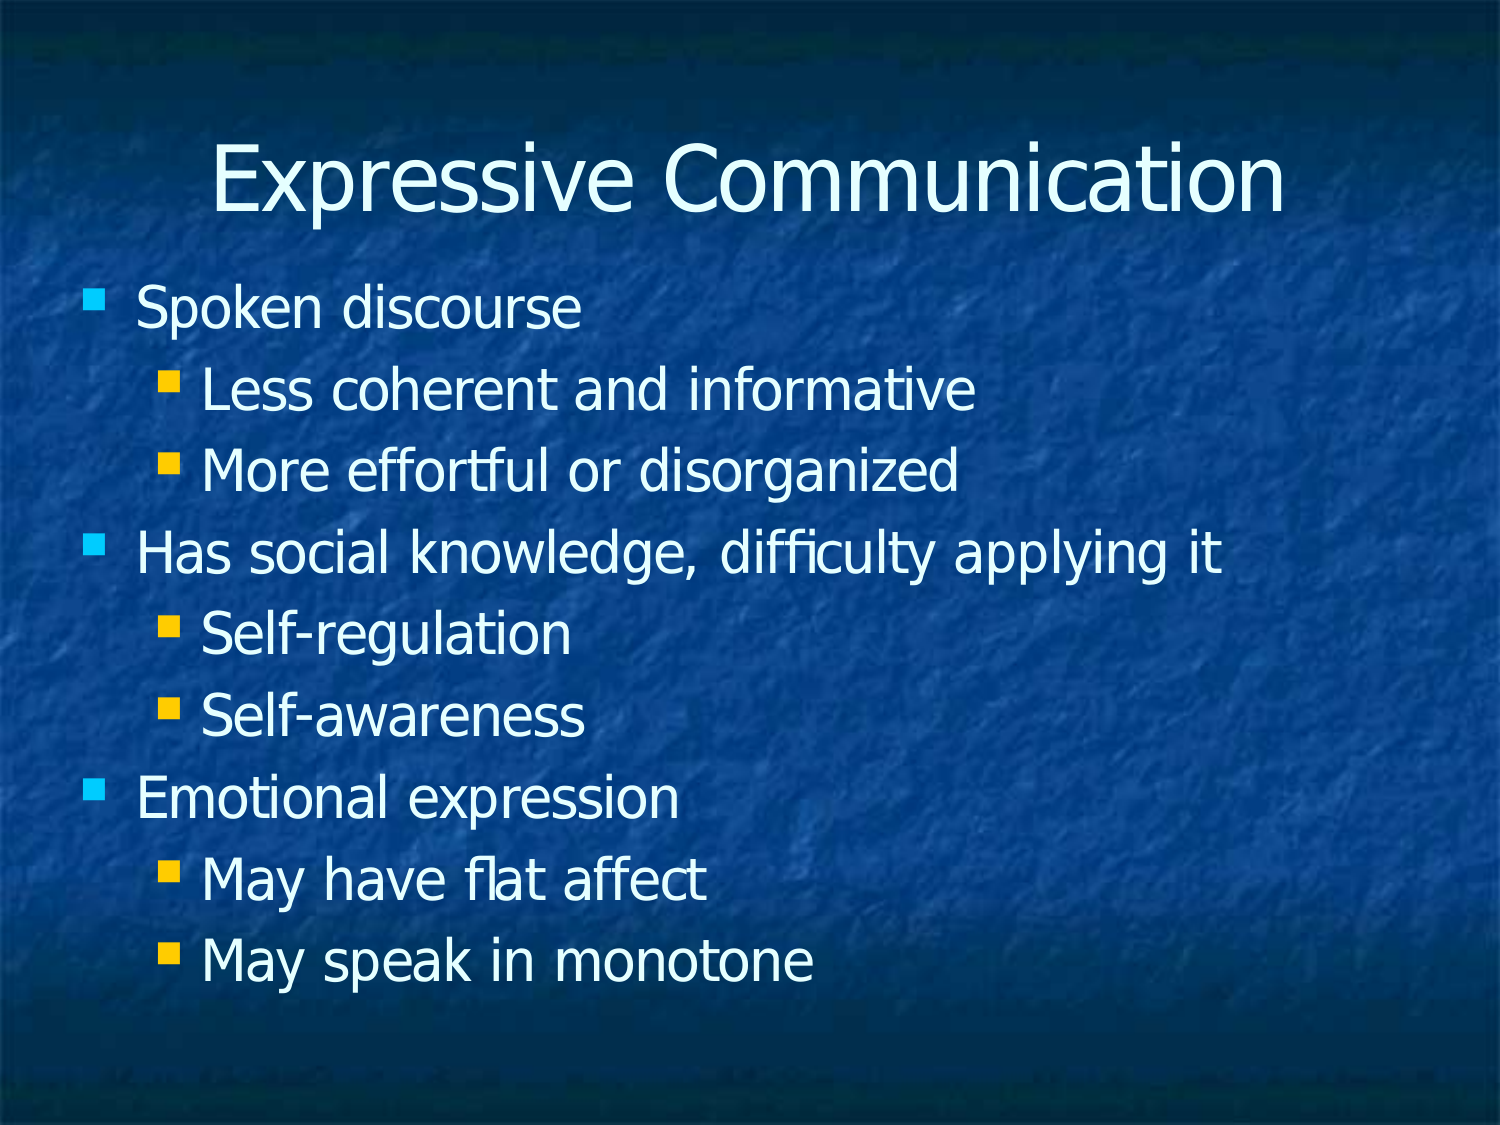

# Expressive Communication
Spoken discourse
Less coherent and informative
More effortful or disorganized
Has social knowledge, difficulty applying it
Self-regulation
Self-awareness
Emotional expression
May have flat affect
May speak in monotone